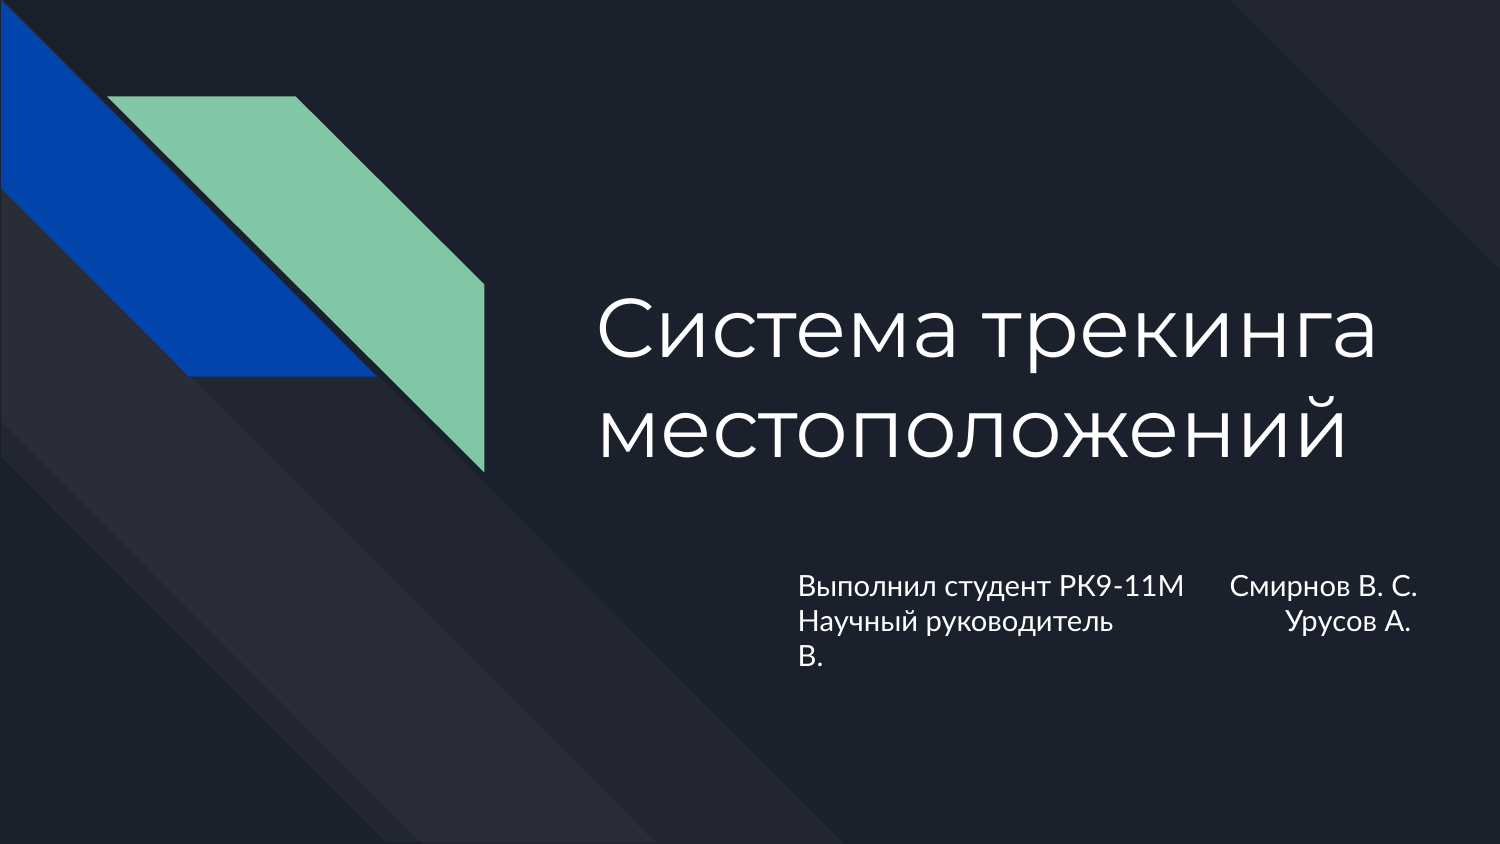

# Система трекинга
местоположений
Выполнил студент РК9-11М      Смирнов В. С.
Научный руководитель                       Урусов А. В.